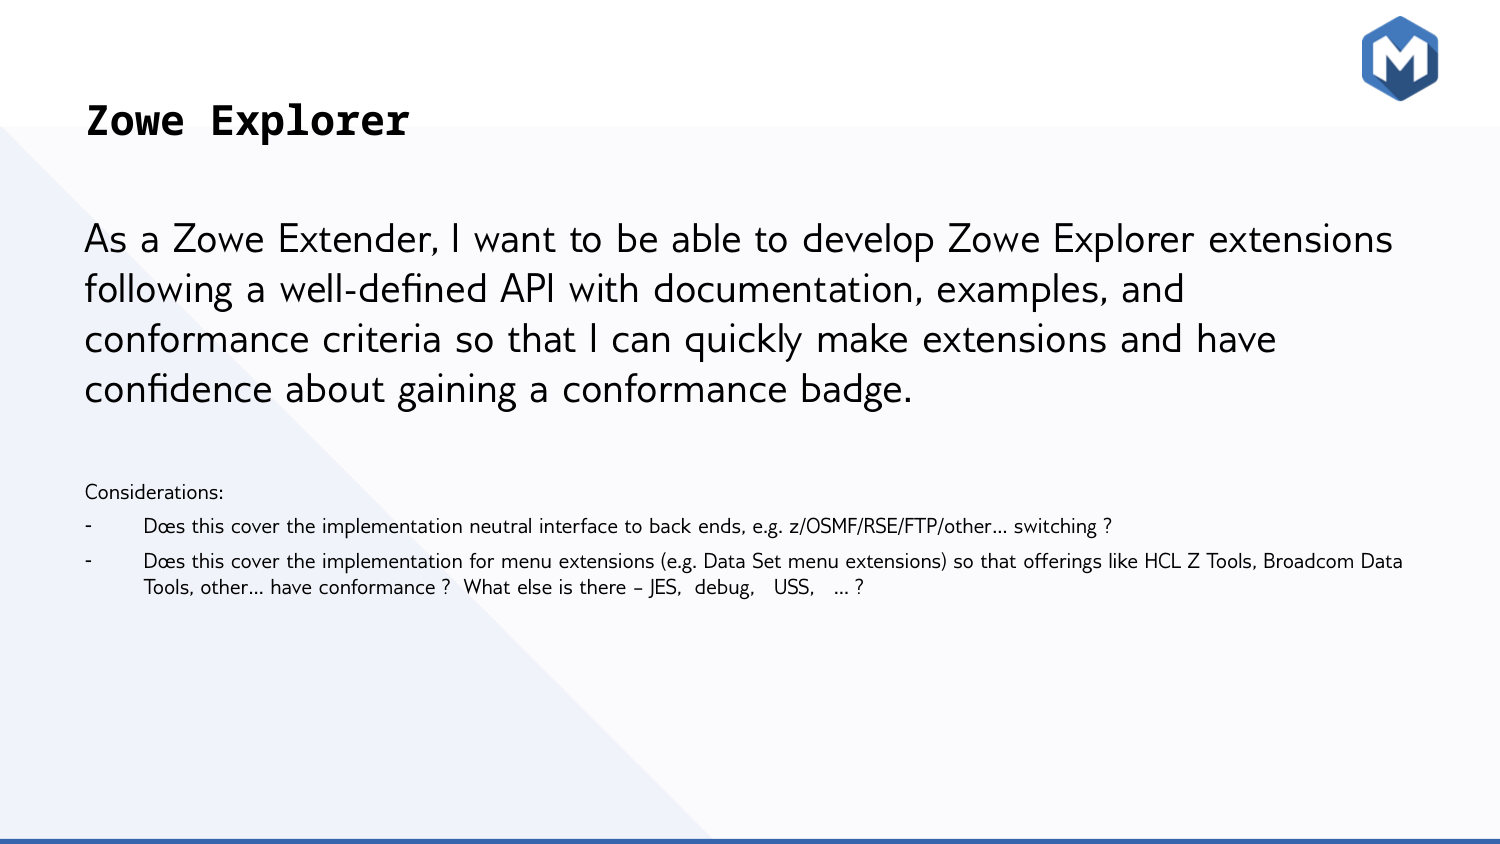

Zowe Explorer

As a Zowe Extender, I want to be able to develop Zowe Explorer extensions following a well-defined API with documentation, examples, and conformance criteria so that I can quickly make extensions and have confidence about gaining a conformance badge.

Considerations:
Does this cover the implementation neutral interface to back ends, e.g. z/OSMF/RSE/FTP/other… switching ?
Does this cover the implementation for menu extensions (e.g. Data Set menu extensions) so that offerings like HCL Z Tools, Broadcom Data Tools, other… have conformance ?  What else is there – JES,  debug,   USS,   … ?